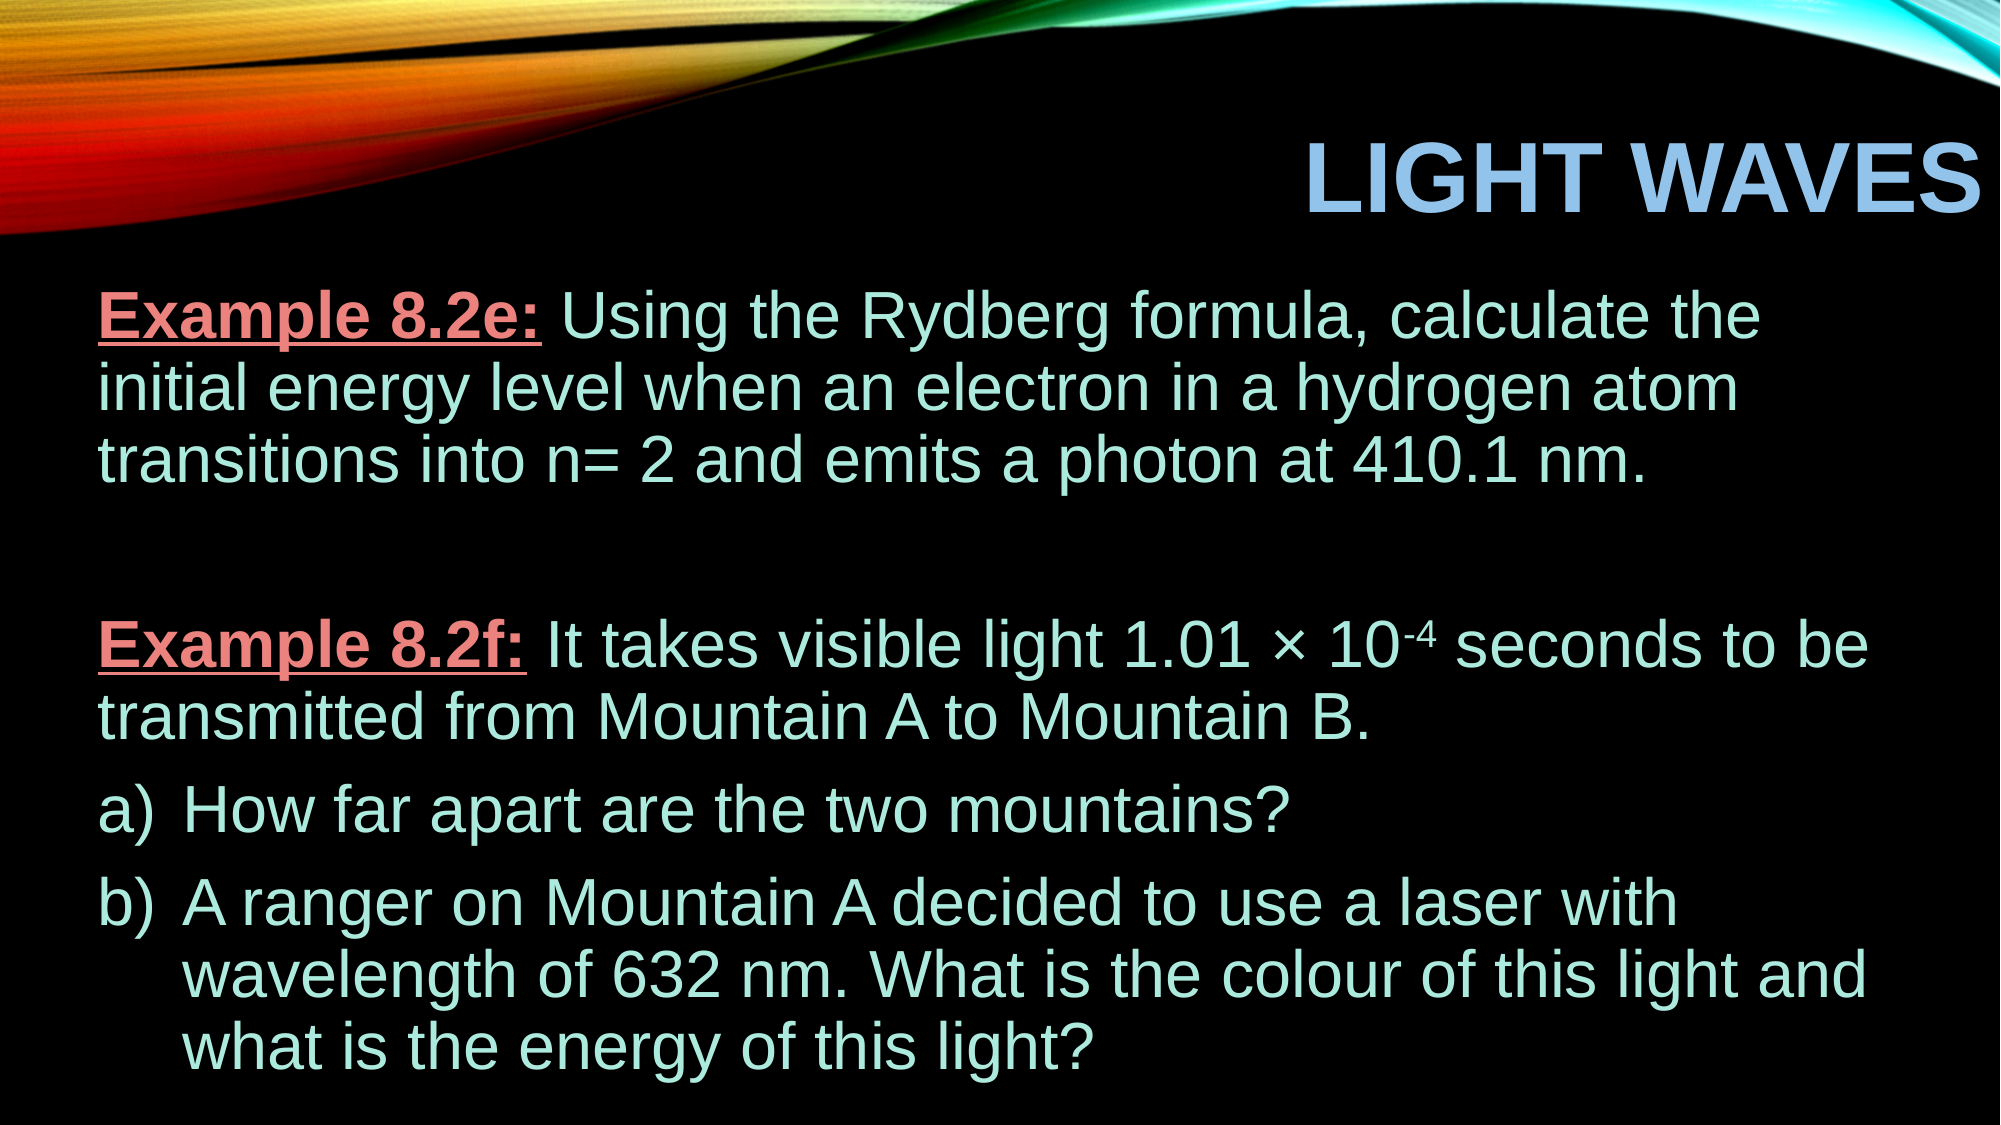

# LIGHT WAVES
Example 8.2e: Using the Rydberg formula, calculate the initial energy level when an electron in a hydrogen atom transitions into n= 2 and emits a photon at 410.1 nm.

Example 8.2f: It takes visible light 1.01 × 10-4 seconds to be transmitted from Mountain A to Mountain B.
How far apart are the two mountains?
A ranger on Mountain A decided to use a laser with wavelength of 632 nm. What is the colour of this light and what is the energy of this light?